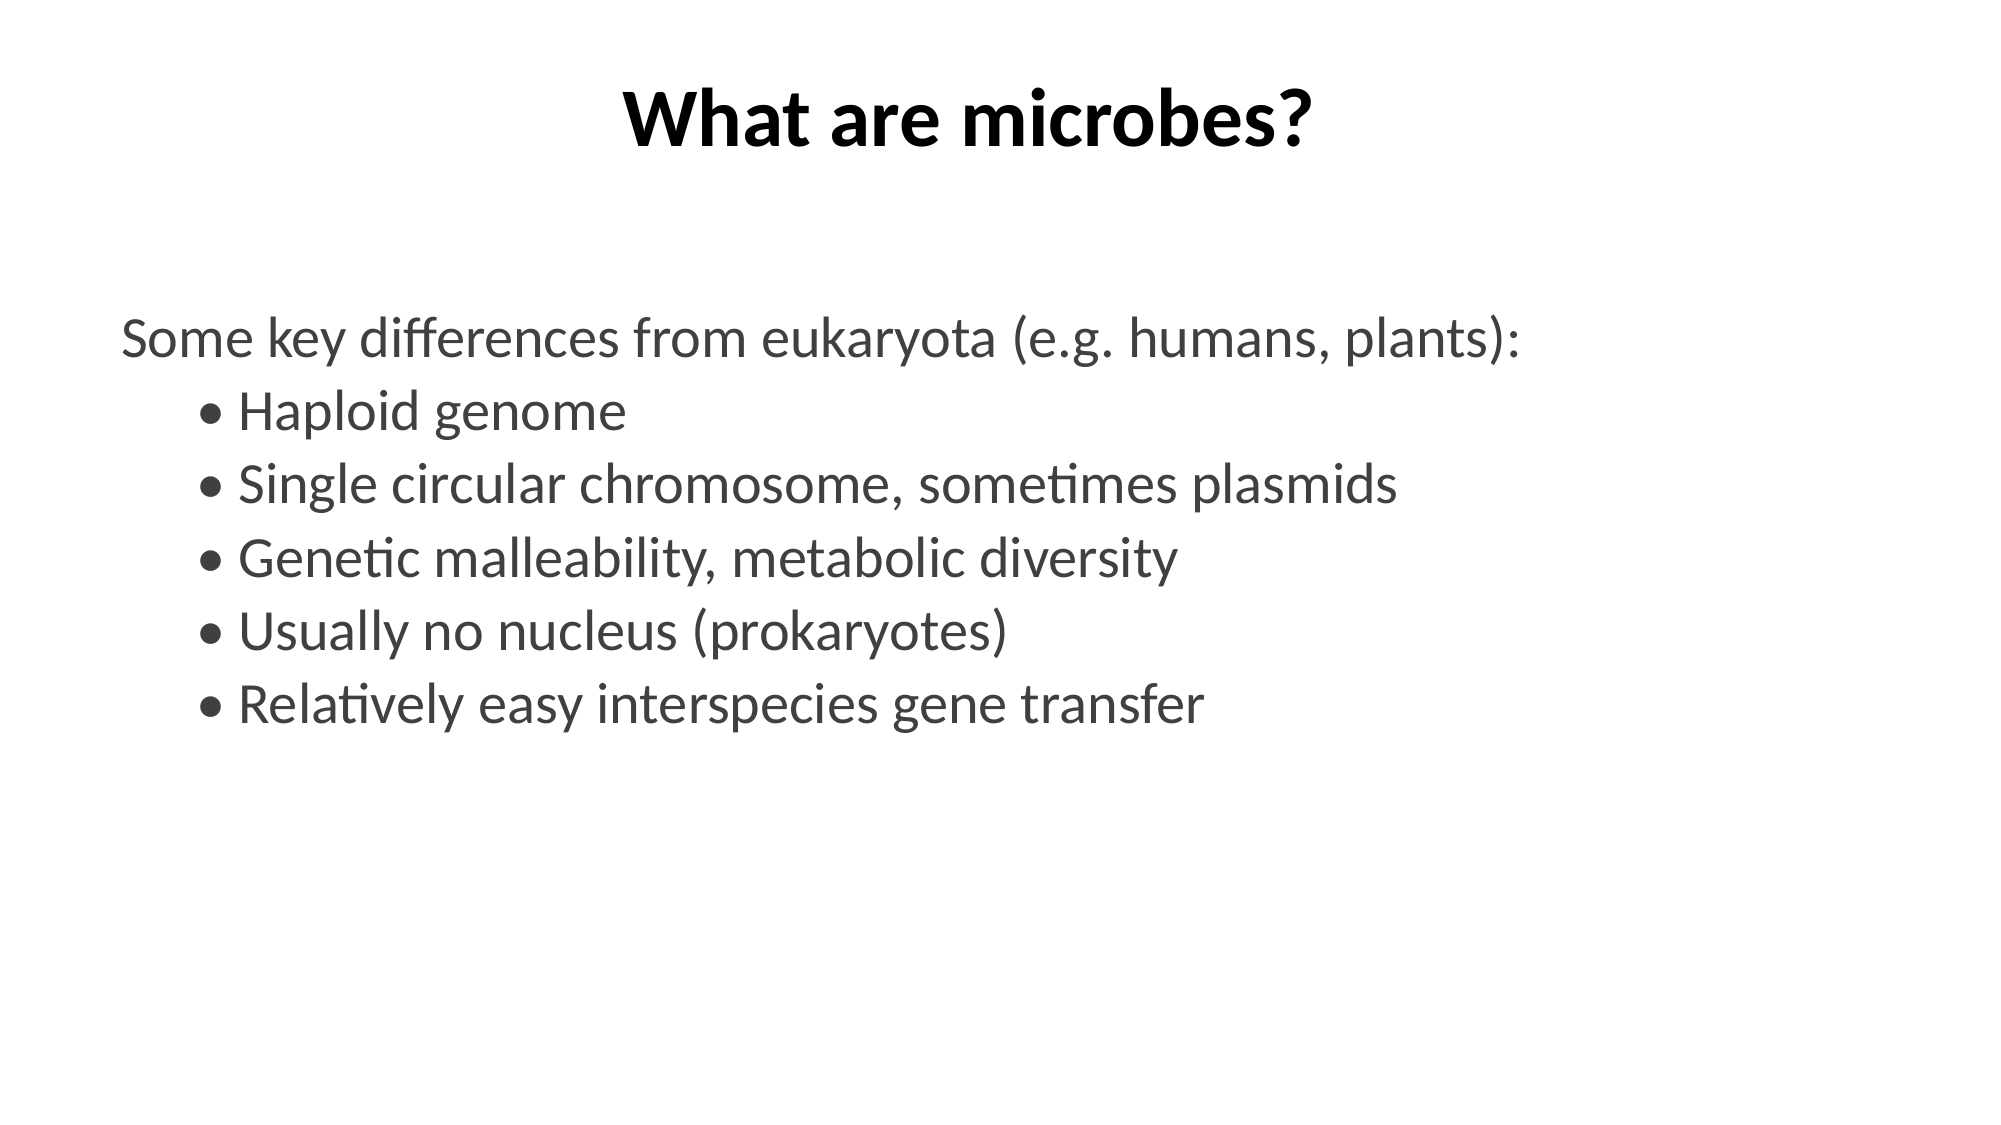

# What are microbes?
Some key differences from eukaryota (e.g. humans, plants):
• Haploid genome
• Single circular chromosome, sometimes plasmids
• Genetic malleability, metabolic diversity
• Usually no nucleus (prokaryotes)
• Relatively easy interspecies gene transfer